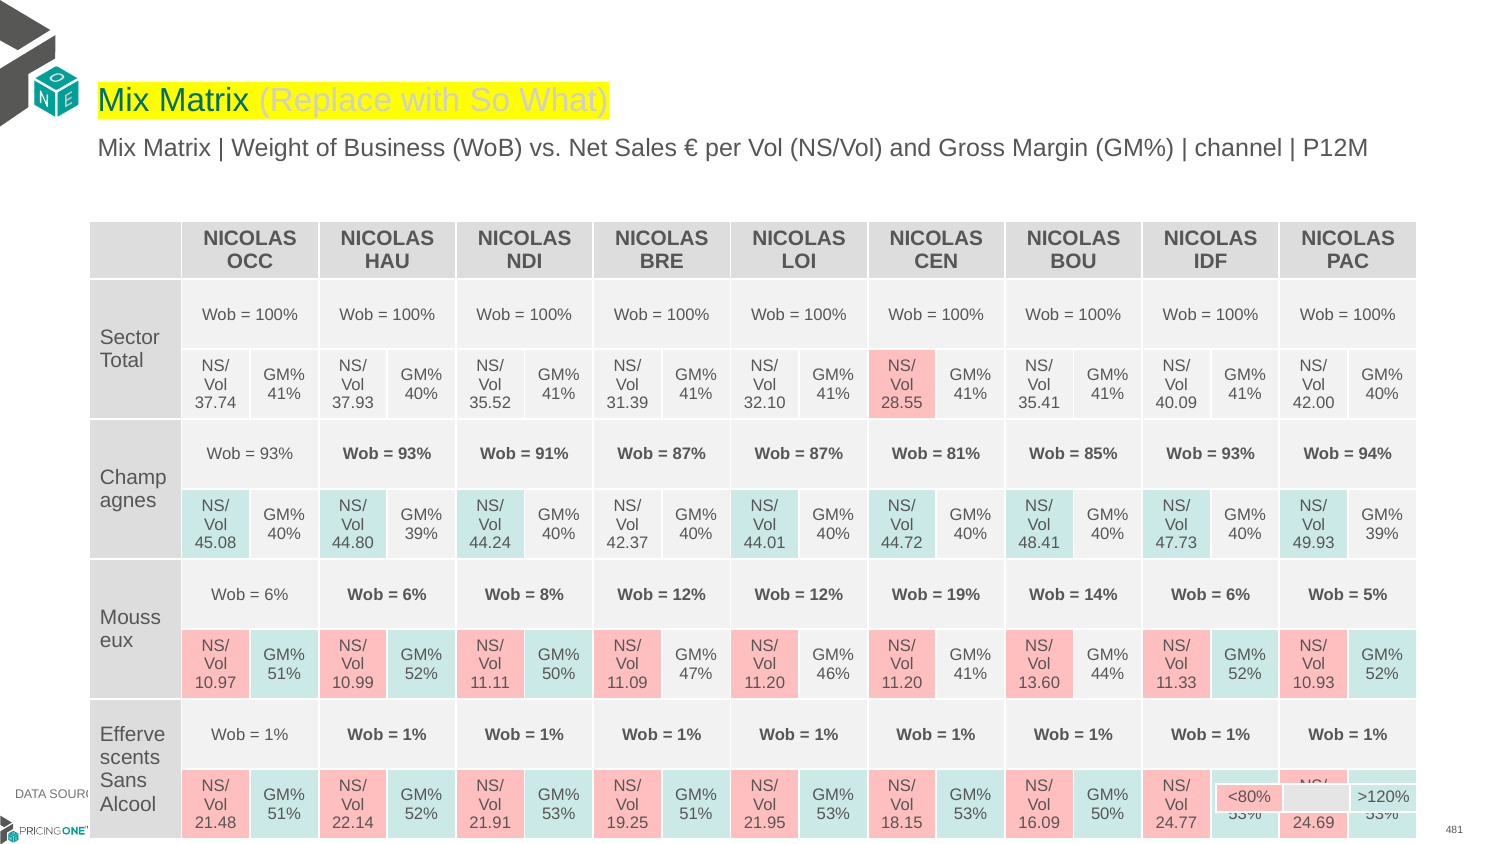

# Mix Matrix (Replace with So What)
Mix Matrix | Weight of Business (WoB) vs. Net Sales € per Vol (NS/Vol) and Gross Margin (GM%) | channel | P12M
|  | NICOLAS OCC |  | NICOLAS HAU |  | NICOLAS NDI |  | NICOLAS BRE |  | NICOLAS LOI |  | NICOLAS CEN |  | NICOLAS BOU |  | NICOLAS IDF |  | NICOLAS PAC |  |
| --- | --- | --- | --- | --- | --- | --- | --- | --- | --- | --- | --- | --- | --- | --- | --- | --- | --- | --- |
| Sector Total | Wob = 100% |  | Wob = 100% |  | Wob = 100% |  | Wob = 100% |  | Wob = 100% |  | Wob = 100% |  | Wob = 100% |  | Wob = 100% |  | Wob = 100% |  |
|  | NS/Vol 37.74 | GM% 41% | NS/Vol 37.93 | GM% 40% | NS/Vol 35.52 | GM% 41% | NS/Vol 31.39 | GM% 41% | NS/Vol 32.10 | GM% 41% | NS/Vol 28.55 | GM% 41% | NS/Vol 35.41 | GM% 41% | NS/Vol 40.09 | GM% 41% | NS/Vol 42.00 | GM% 40% |
| Champagnes | Wob = 93% |  | Wob = 93% |  | Wob = 91% |  | Wob = 87% |  | Wob = 87% |  | Wob = 81% |  | Wob = 85% |  | Wob = 93% |  | Wob = 94% |  |
|  | NS/Vol 45.08 | GM% 40% | NS/Vol 44.80 | GM% 39% | NS/Vol 44.24 | GM% 40% | NS/Vol 42.37 | GM% 40% | NS/Vol 44.01 | GM% 40% | NS/Vol 44.72 | GM% 40% | NS/Vol 48.41 | GM% 40% | NS/Vol 47.73 | GM% 40% | NS/Vol 49.93 | GM% 39% |
| Mousseux | Wob = 6% |  | Wob = 6% |  | Wob = 8% |  | Wob = 12% |  | Wob = 12% |  | Wob = 19% |  | Wob = 14% |  | Wob = 6% |  | Wob = 5% |  |
|  | NS/Vol 10.97 | GM% 51% | NS/Vol 10.99 | GM% 52% | NS/Vol 11.11 | GM% 50% | NS/Vol 11.09 | GM% 47% | NS/Vol 11.20 | GM% 46% | NS/Vol 11.20 | GM% 41% | NS/Vol 13.60 | GM% 44% | NS/Vol 11.33 | GM% 52% | NS/Vol 10.93 | GM% 52% |
| Effervescents Sans Alcool | Wob = 1% |  | Wob = 1% |  | Wob = 1% |  | Wob = 1% |  | Wob = 1% |  | Wob = 1% |  | Wob = 1% |  | Wob = 1% |  | Wob = 1% |  |
|  | NS/Vol 21.48 | GM% 51% | NS/Vol 22.14 | GM% 52% | NS/Vol 21.91 | GM% 53% | NS/Vol 19.25 | GM% 51% | NS/Vol 21.95 | GM% 53% | NS/Vol 18.15 | GM% 53% | NS/Vol 16.09 | GM% 50% | NS/Vol 24.77 | GM% 53% | NS/Vol 24.69 | GM% 53% |
DATA SOURCE: Client P&L
| <80% |  | >120% |
| --- | --- | --- |

14/01/2024
481